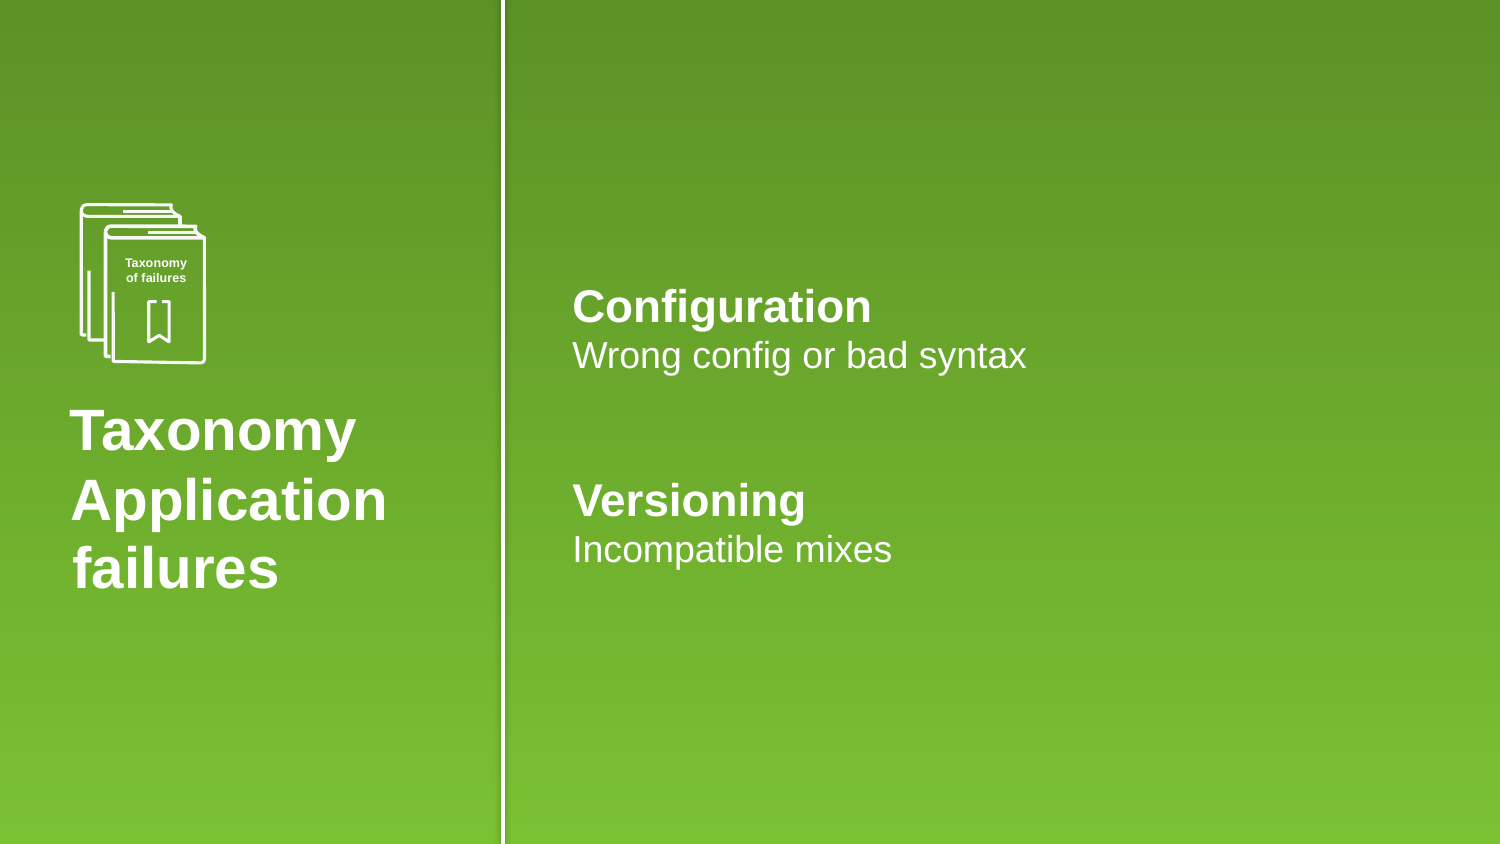

A Netflix movie synopsis for a Spanish title contained a cedilla—Ç—encoded as <&#231;>, but was missing the >.
Each time the title was shown, the presentation tier code entered an infinite loop; gradually taking down the site.
Code for the bug was six years old.

Taxonomy of failures
Configuration
Wrong config or bad syntax

Taxonomy
Application
Versioning
Incompatible mixes
failures